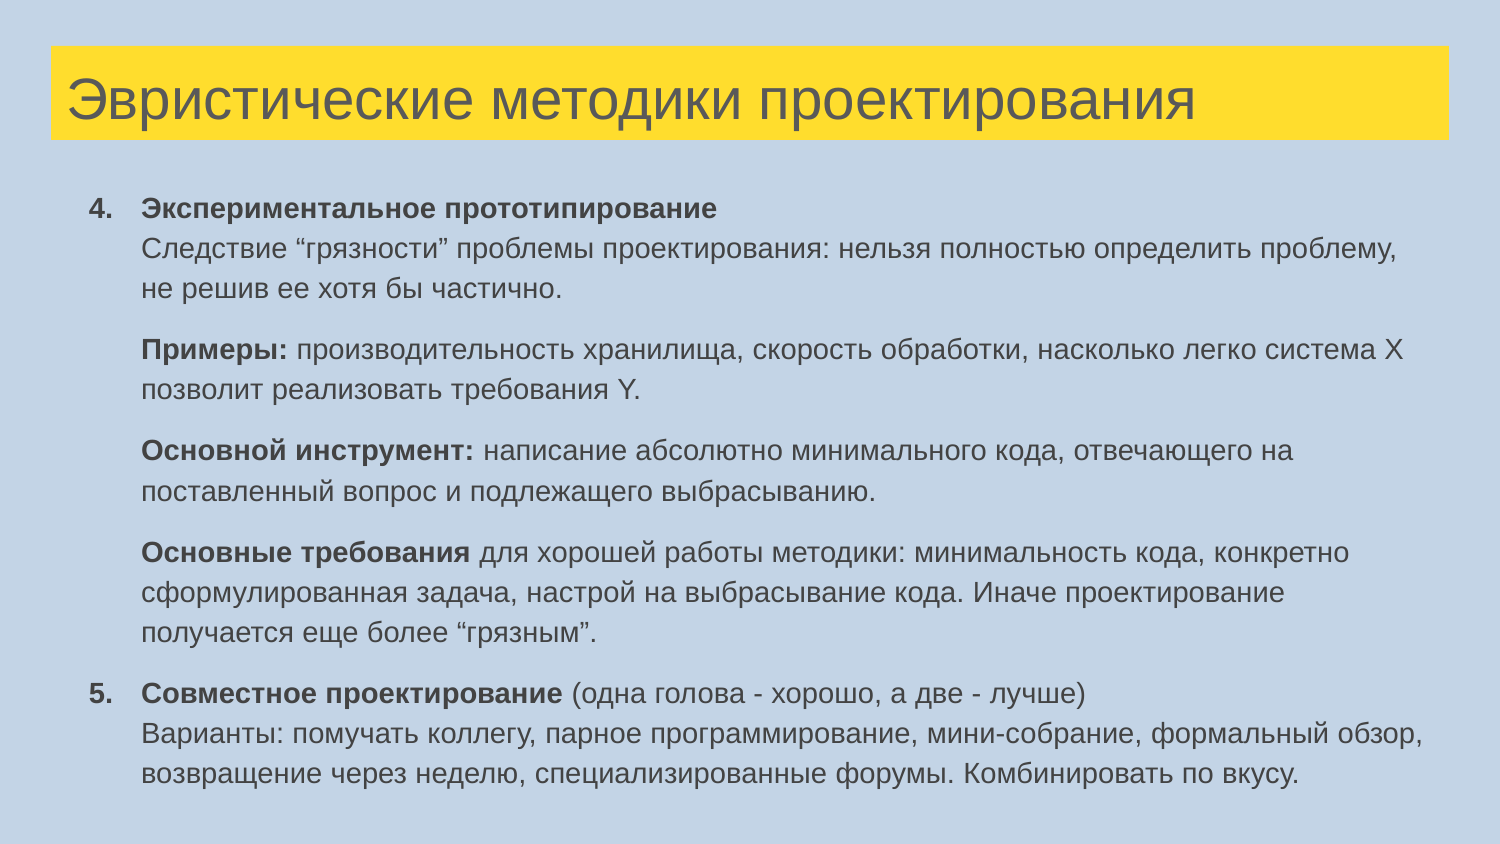

# Эвристические методики проектирования
Экспериментальное прототипирование
Следствие “грязности” проблемы проектирования: нельзя полностью определить проблему, не решив ее хотя бы частично.
Примеры: производительность хранилища, скорость обработки, насколько легко система Х позволит реализовать требования Y.
Основной инструмент: написание абсолютно минимального кода, отвечающего на поставленный вопрос и подлежащего выбрасыванию.
Основные требования для хорошей работы методики: минимальность кода, конкретно сформулированная задача, настрой на выбрасывание кода. Иначе проектирование получается еще более “грязным”.
Совместное проектирование (одна голова - хорошо, а две - лучше)
Варианты: помучать коллегу, парное программирование, мини-собрание, формальный обзор, возвращение через неделю, специализированные форумы. Комбинировать по вкусу.